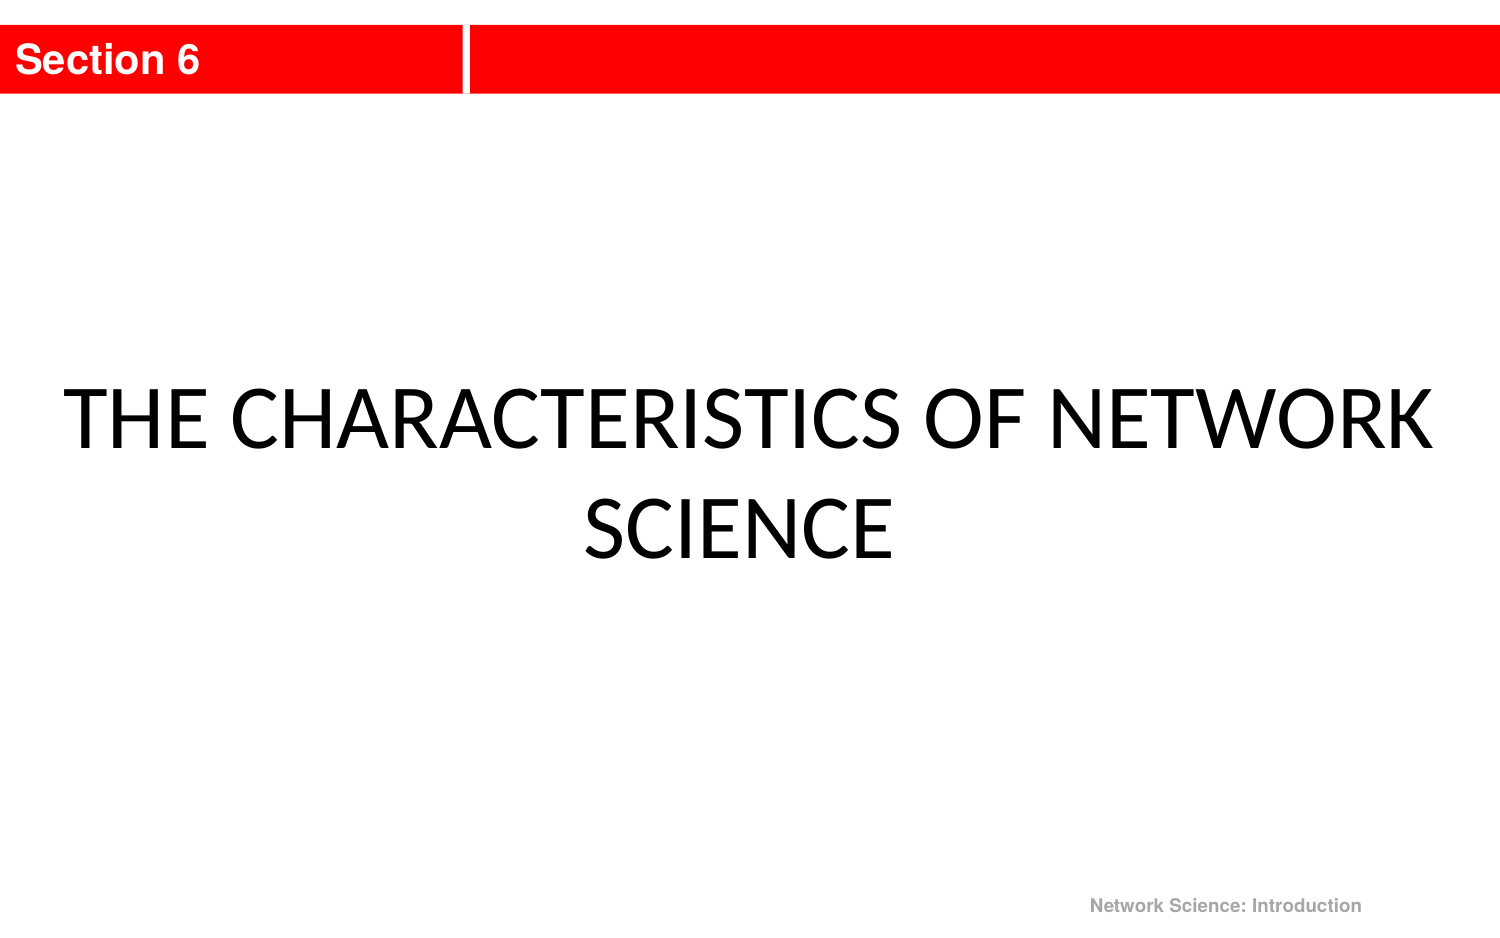

Section 6

THE CHARACTERISTICS OF NETWORK SCIENCE

Network Science: Introduction